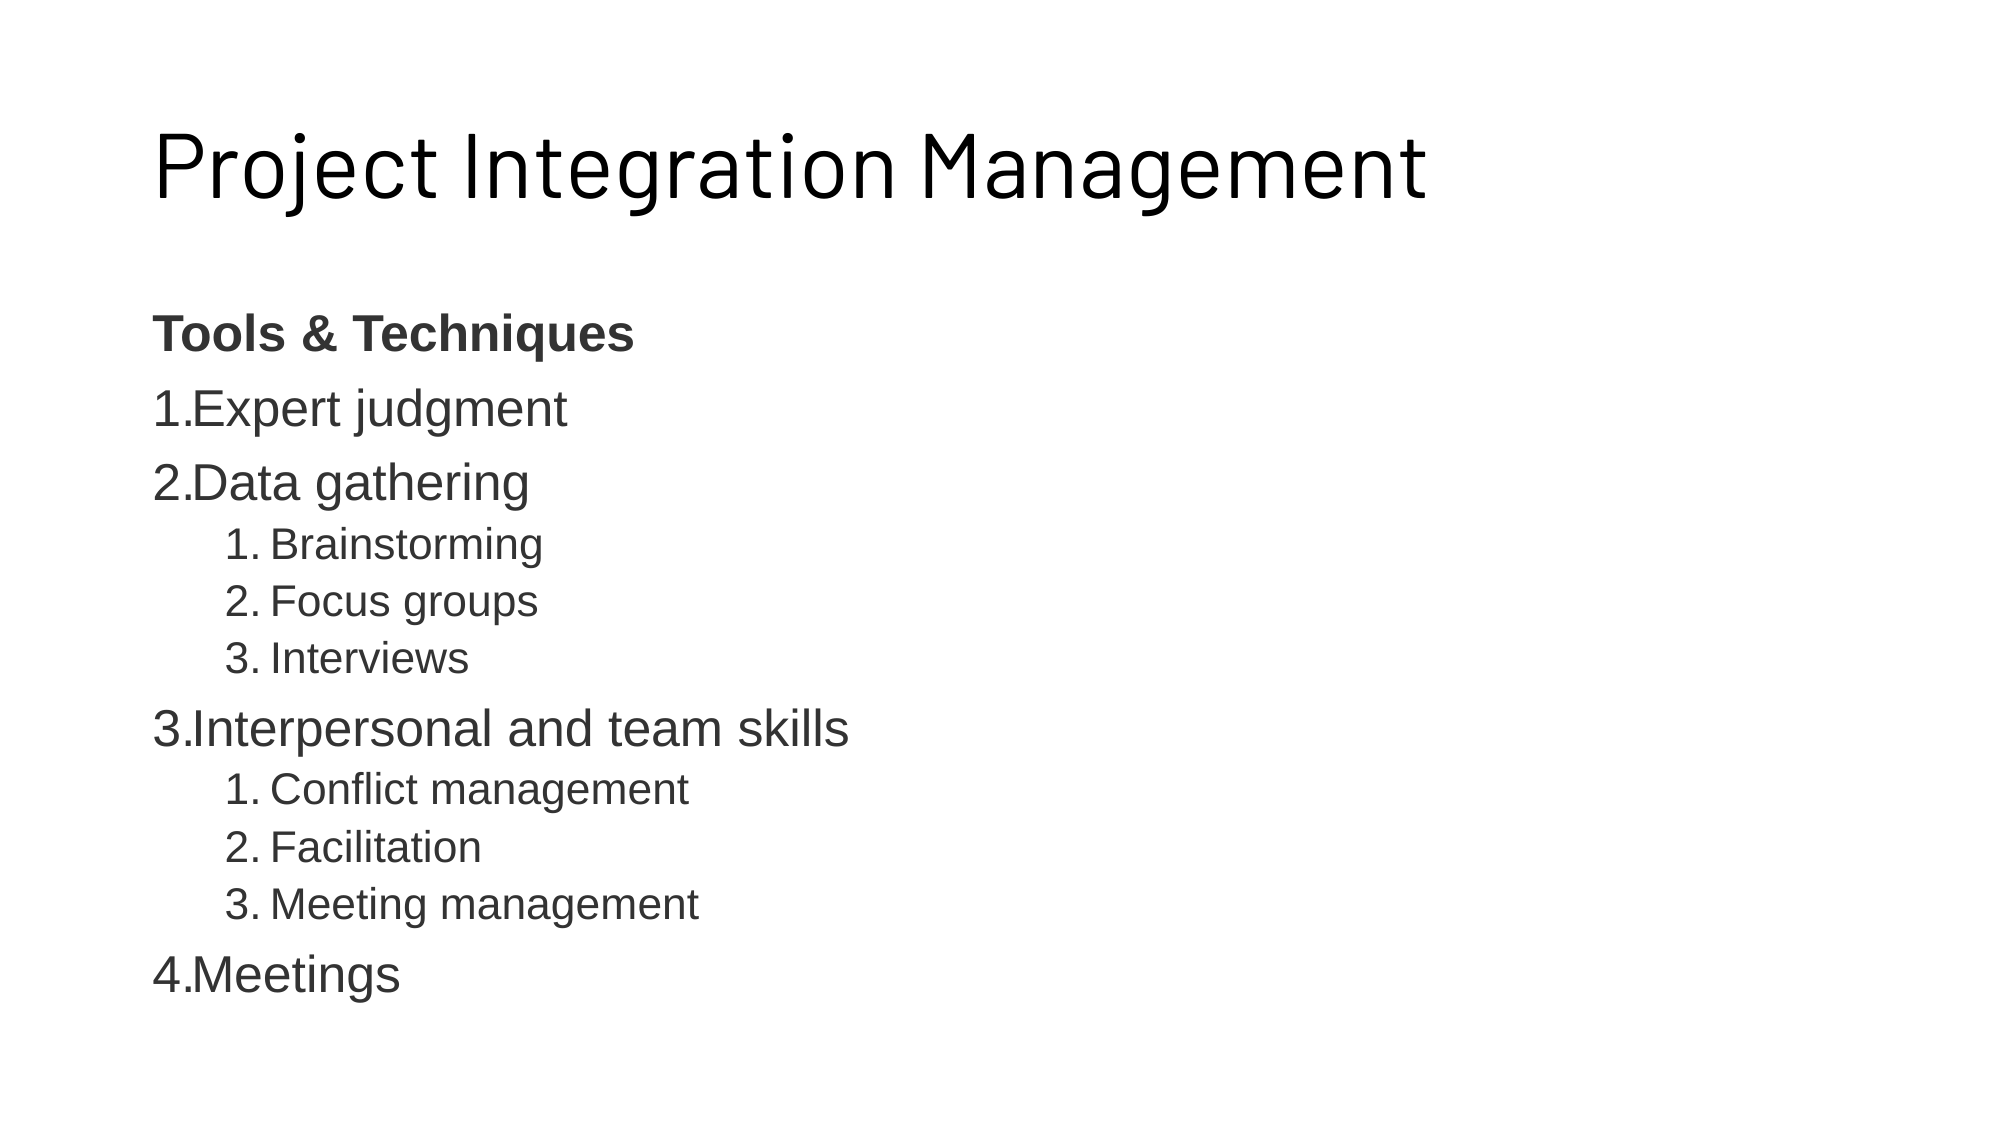

# Project Integration Management
Tools & Techniques
Expert judgment
Data gathering
Brainstorming
Focus groups
Interviews
Interpersonal and team skills
Conflict management
Facilitation
Meeting management
Meetings